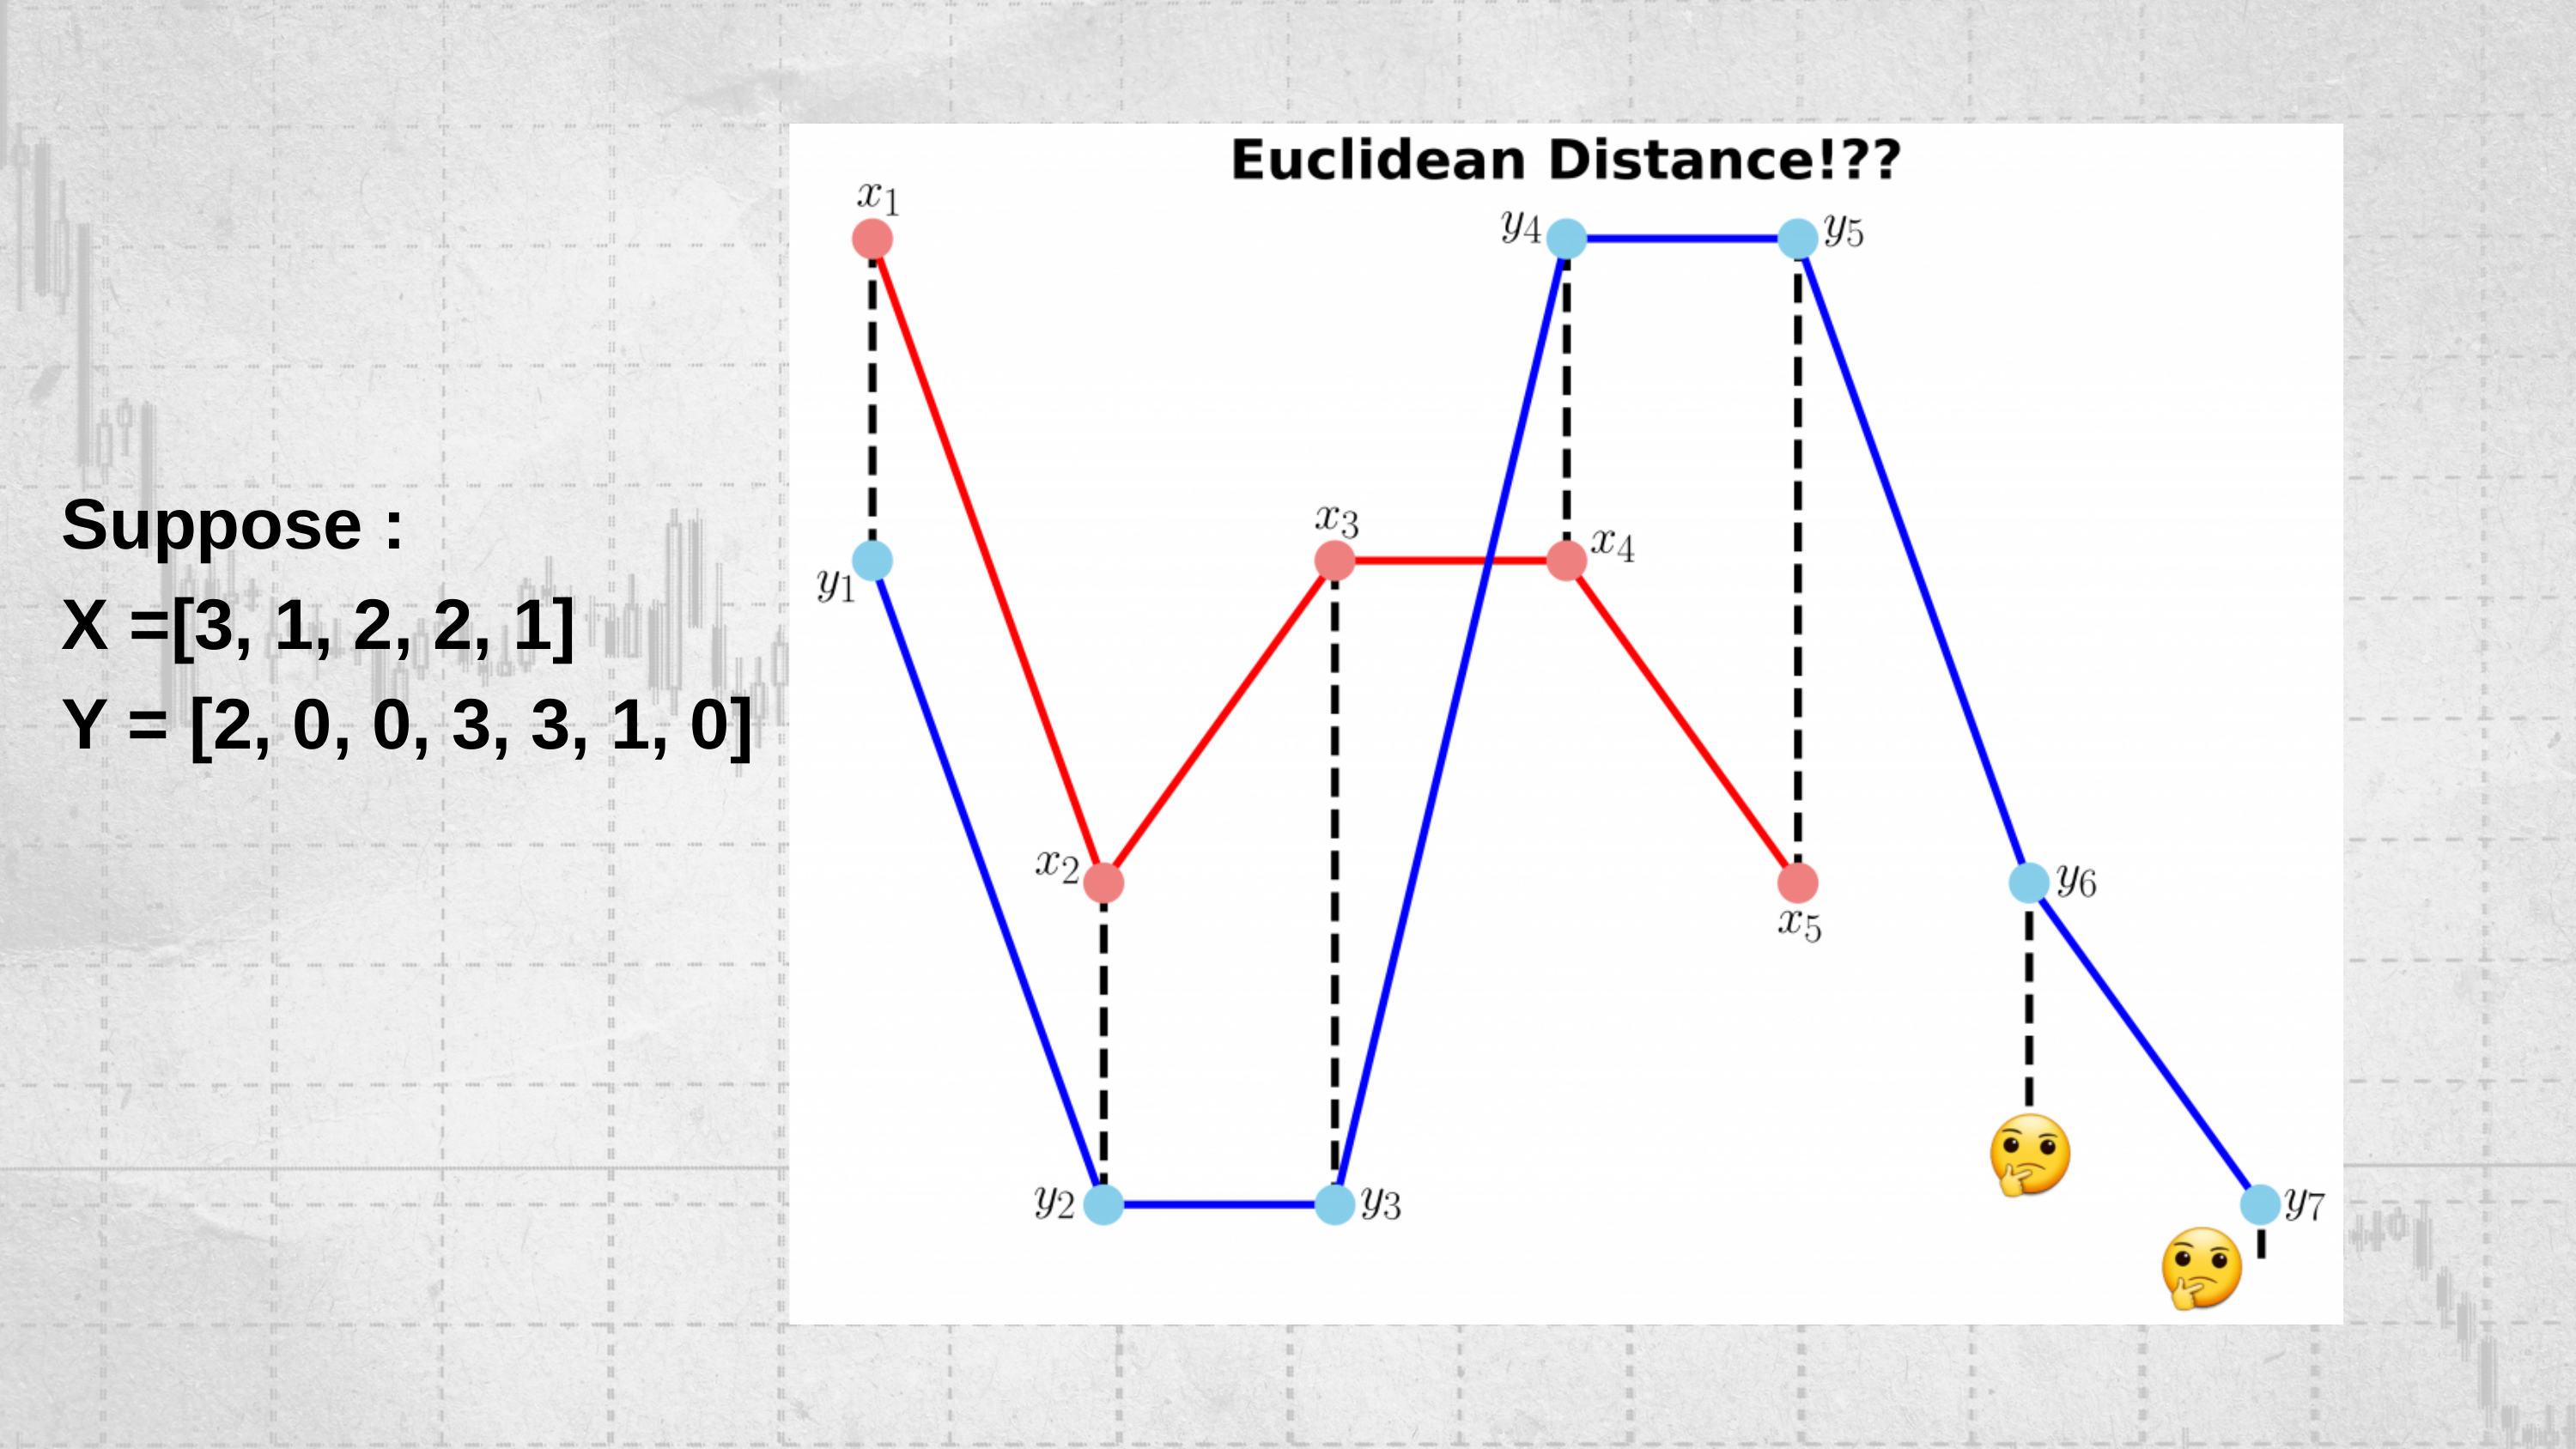

Suppose :
X =[3, 1, 2, 2, 1]
Y = [2, 0, 0, 3, 3, 1, 0]